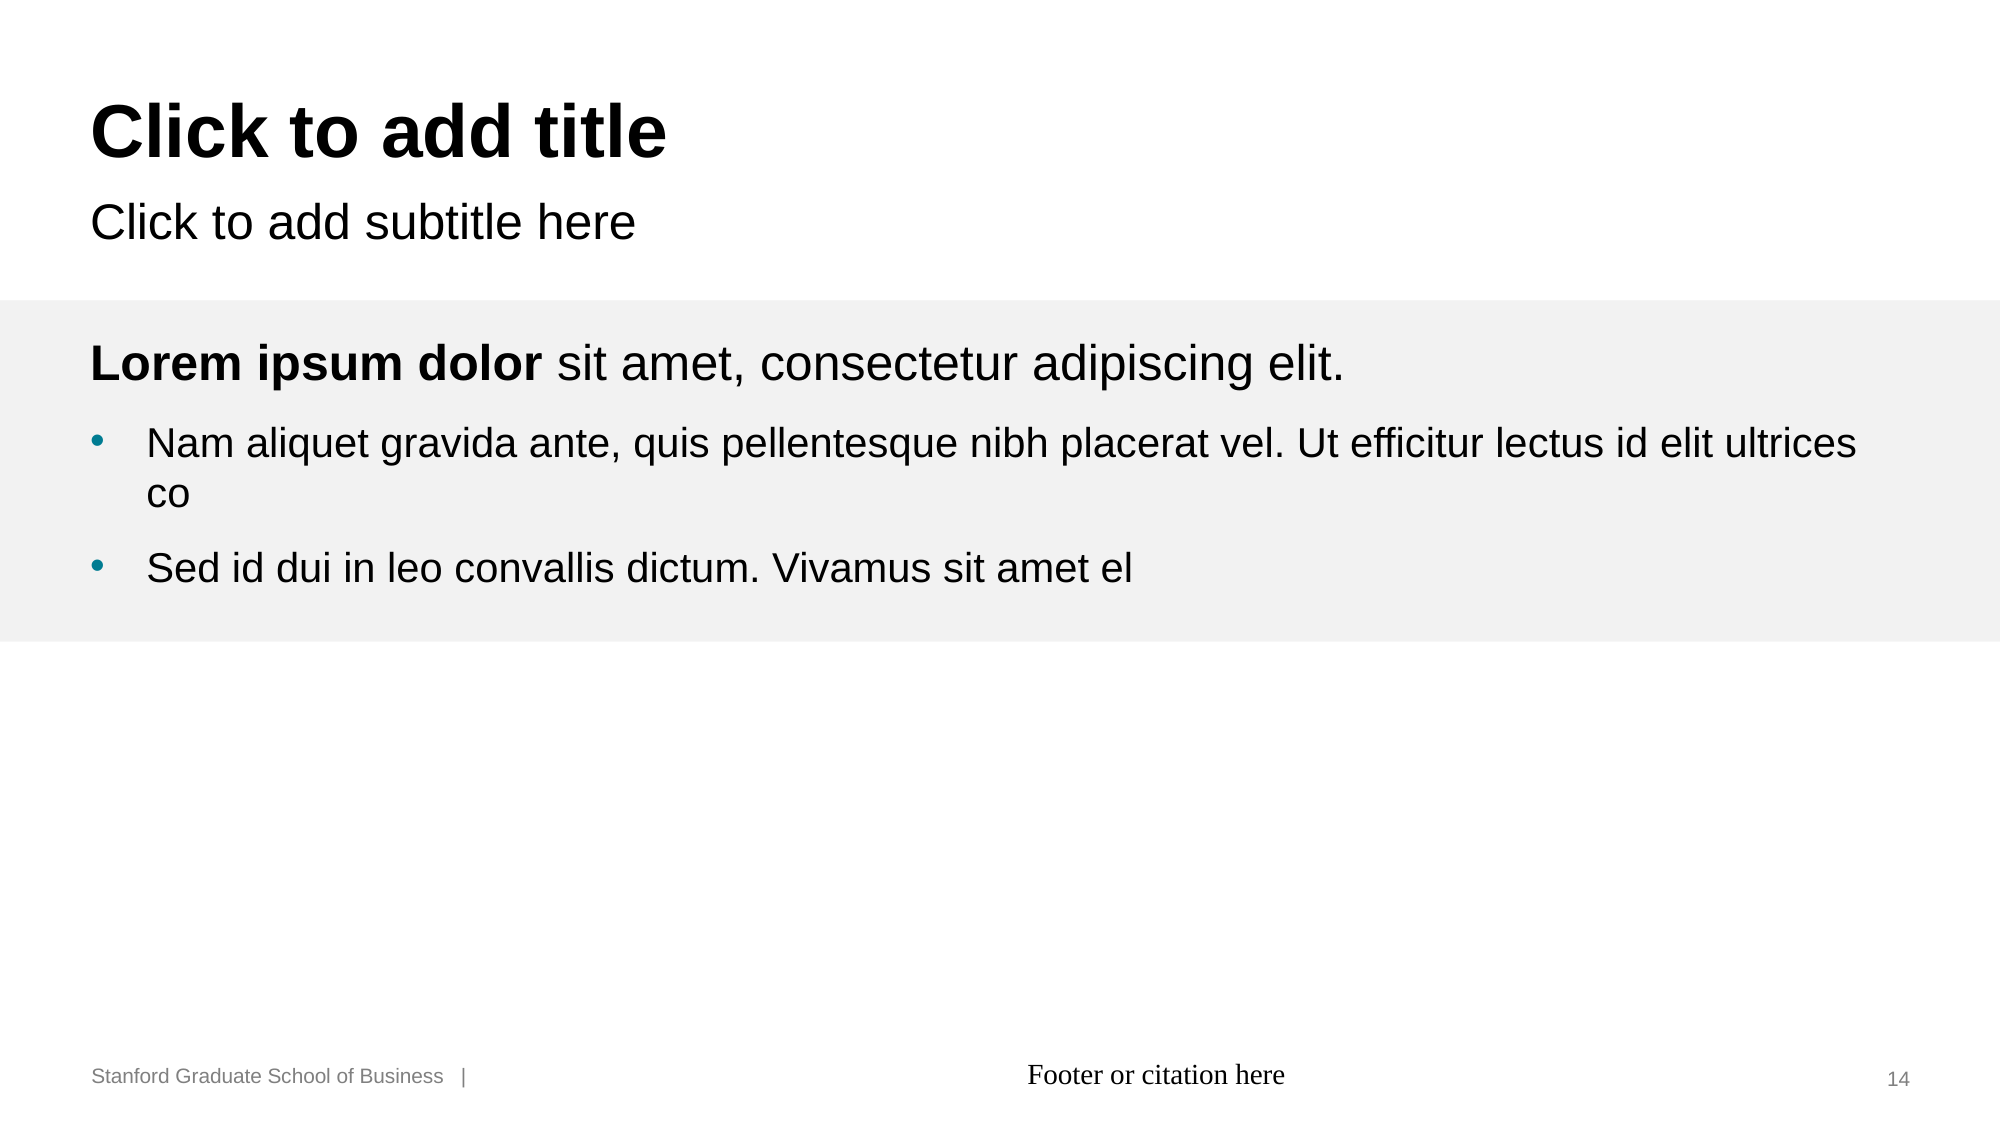

# Click to add title
Click to add subtitle here
Lorem ipsum dolor sit amet, consectetur adipiscing elit.
Nam aliquet gravida ante, quis pellentesque nibh placerat vel. Ut efficitur lectus id elit ultrices co
Sed id dui in leo convallis dictum. Vivamus sit amet el
Lorem ipsum dolor sit amet, consectetur adipiscing elit.  Nam aliquet gravida ante, quis pellentesque nibh placerat vel. Ut efficitur lectus id.
Lorem ipsum dolor sit amet, consectetur adipiscing elit.  Nam aliquet gravida ante, quis pellentesque nibh placerat vel. Ut efficitur lectus id.
Footer or citation here
14